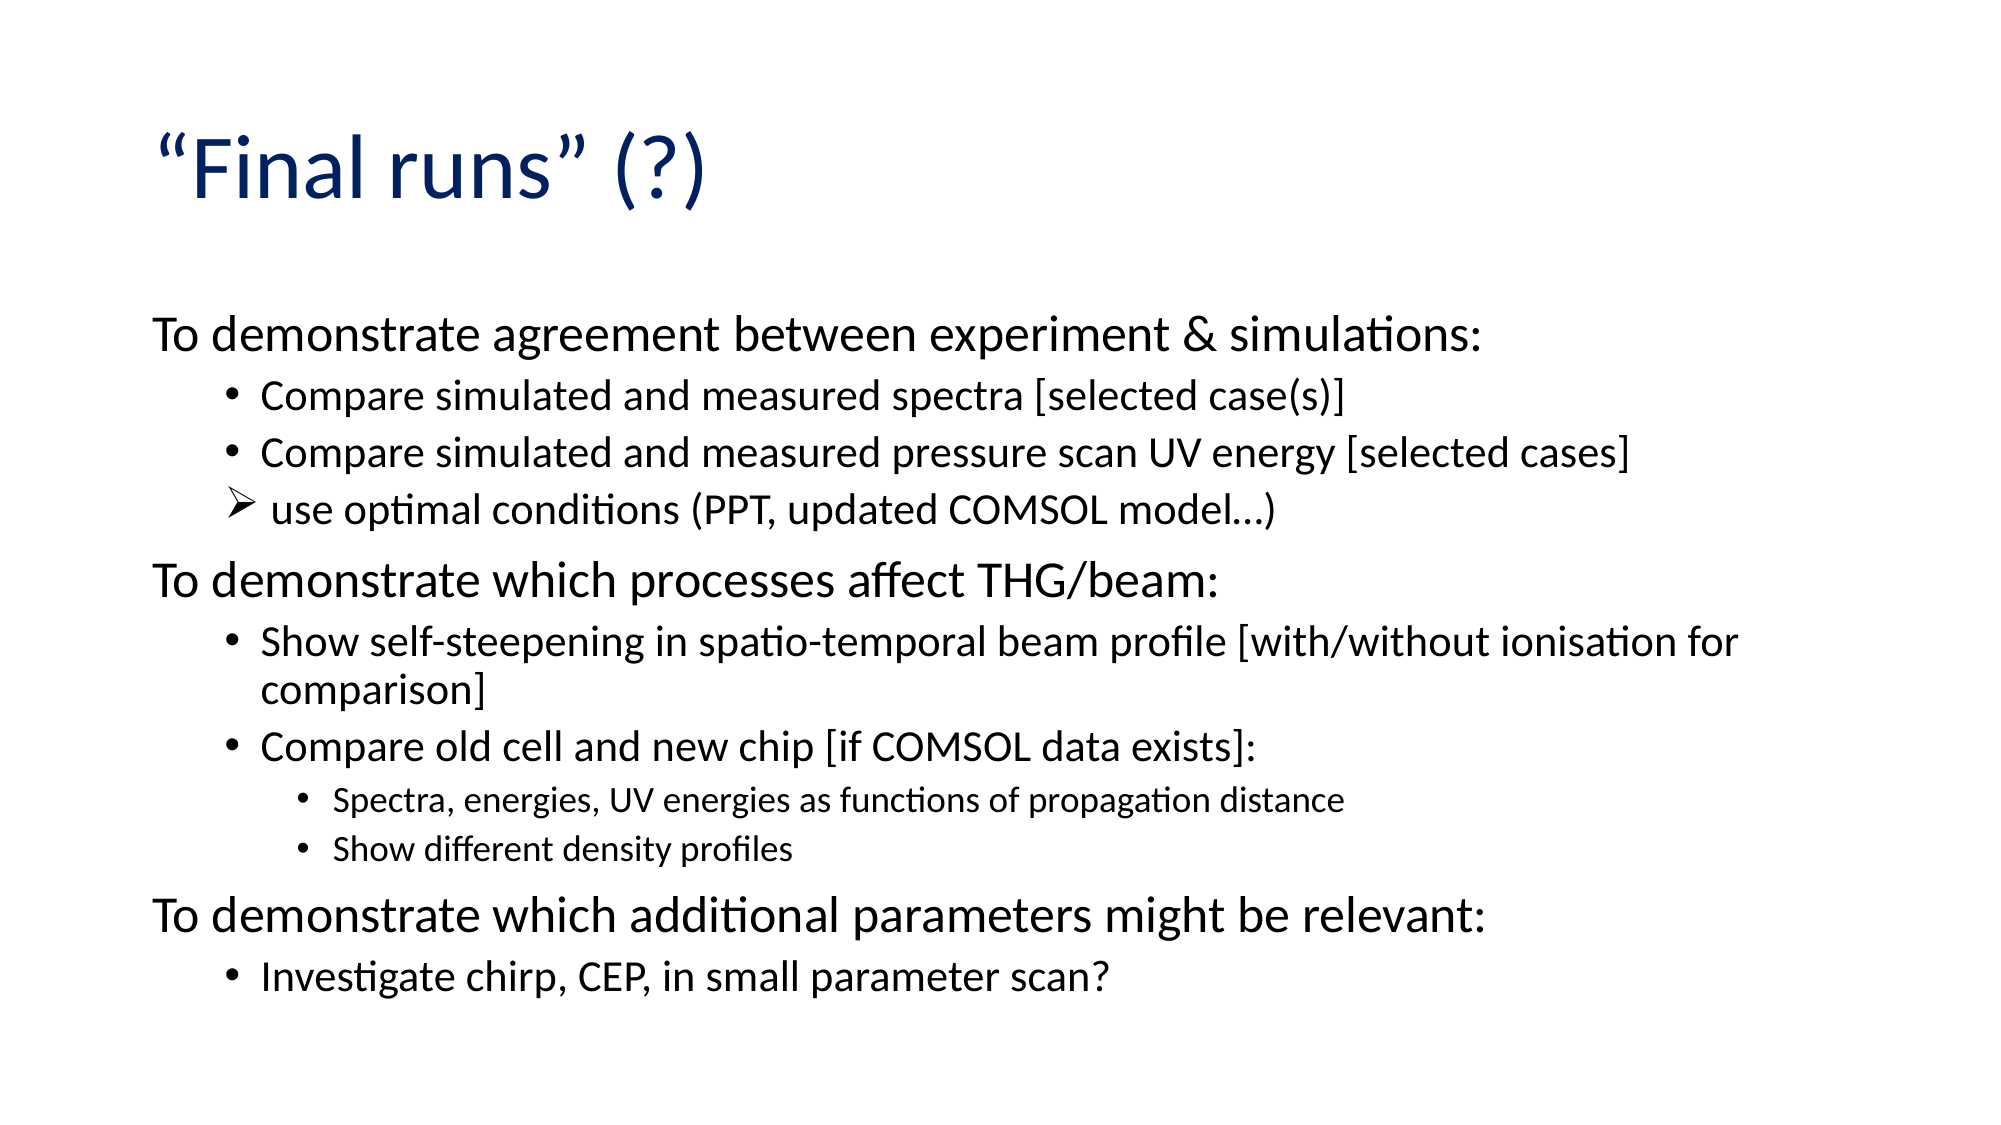

# “Final runs” (?)
To demonstrate agreement between experiment & simulations:
Compare simulated and measured spectra [selected case(s)]
Compare simulated and measured pressure scan UV energy [selected cases]
 use optimal conditions (PPT, updated COMSOL model…)
To demonstrate which processes affect THG/beam:
Show self-steepening in spatio-temporal beam profile [with/without ionisation for comparison]
Compare old cell and new chip [if COMSOL data exists]:
Spectra, energies, UV energies as functions of propagation distance
Show different density profiles
To demonstrate which additional parameters might be relevant:
Investigate chirp, CEP, in small parameter scan?